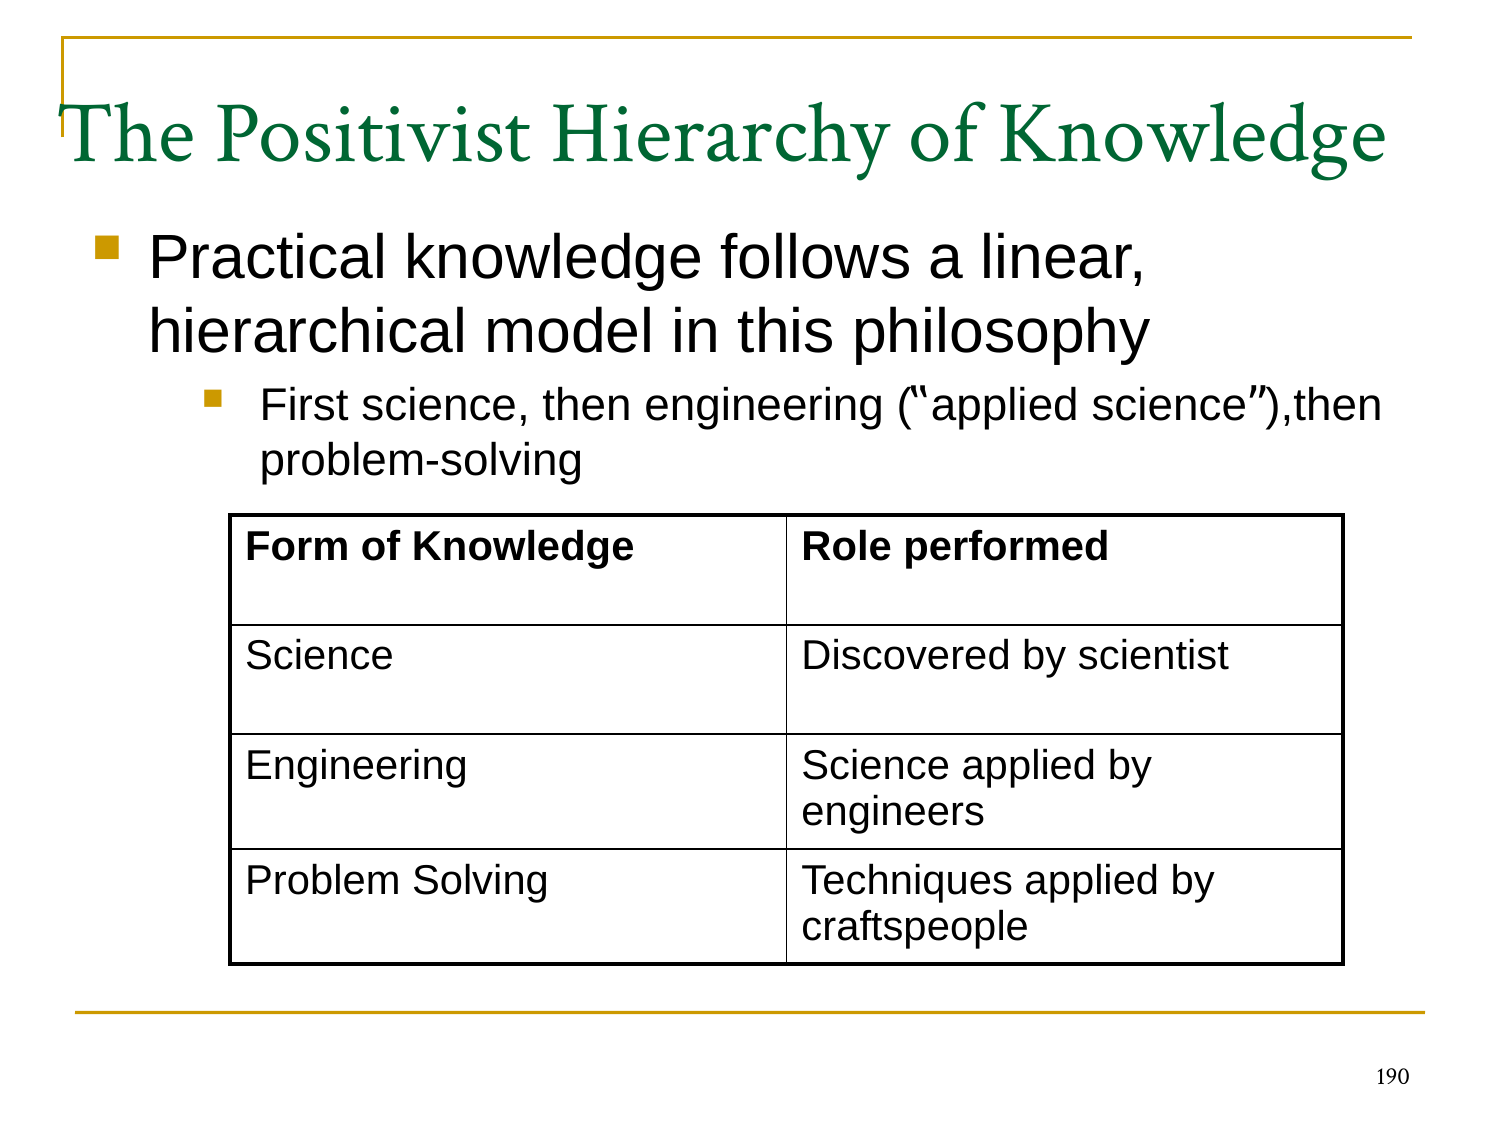

# The Positivist Hierarchy of Knowledge
Practical knowledge follows a linear, hierarchical model in this philosophy
First science, then engineering (“applied science”),then problem-solving

| Form of Knowledge | Role performed |
| --- | --- |
| Science | Discovered by scientist |
| Engineering | Science applied by engineers |
| Problem Solving | Techniques applied by craftspeople |
190